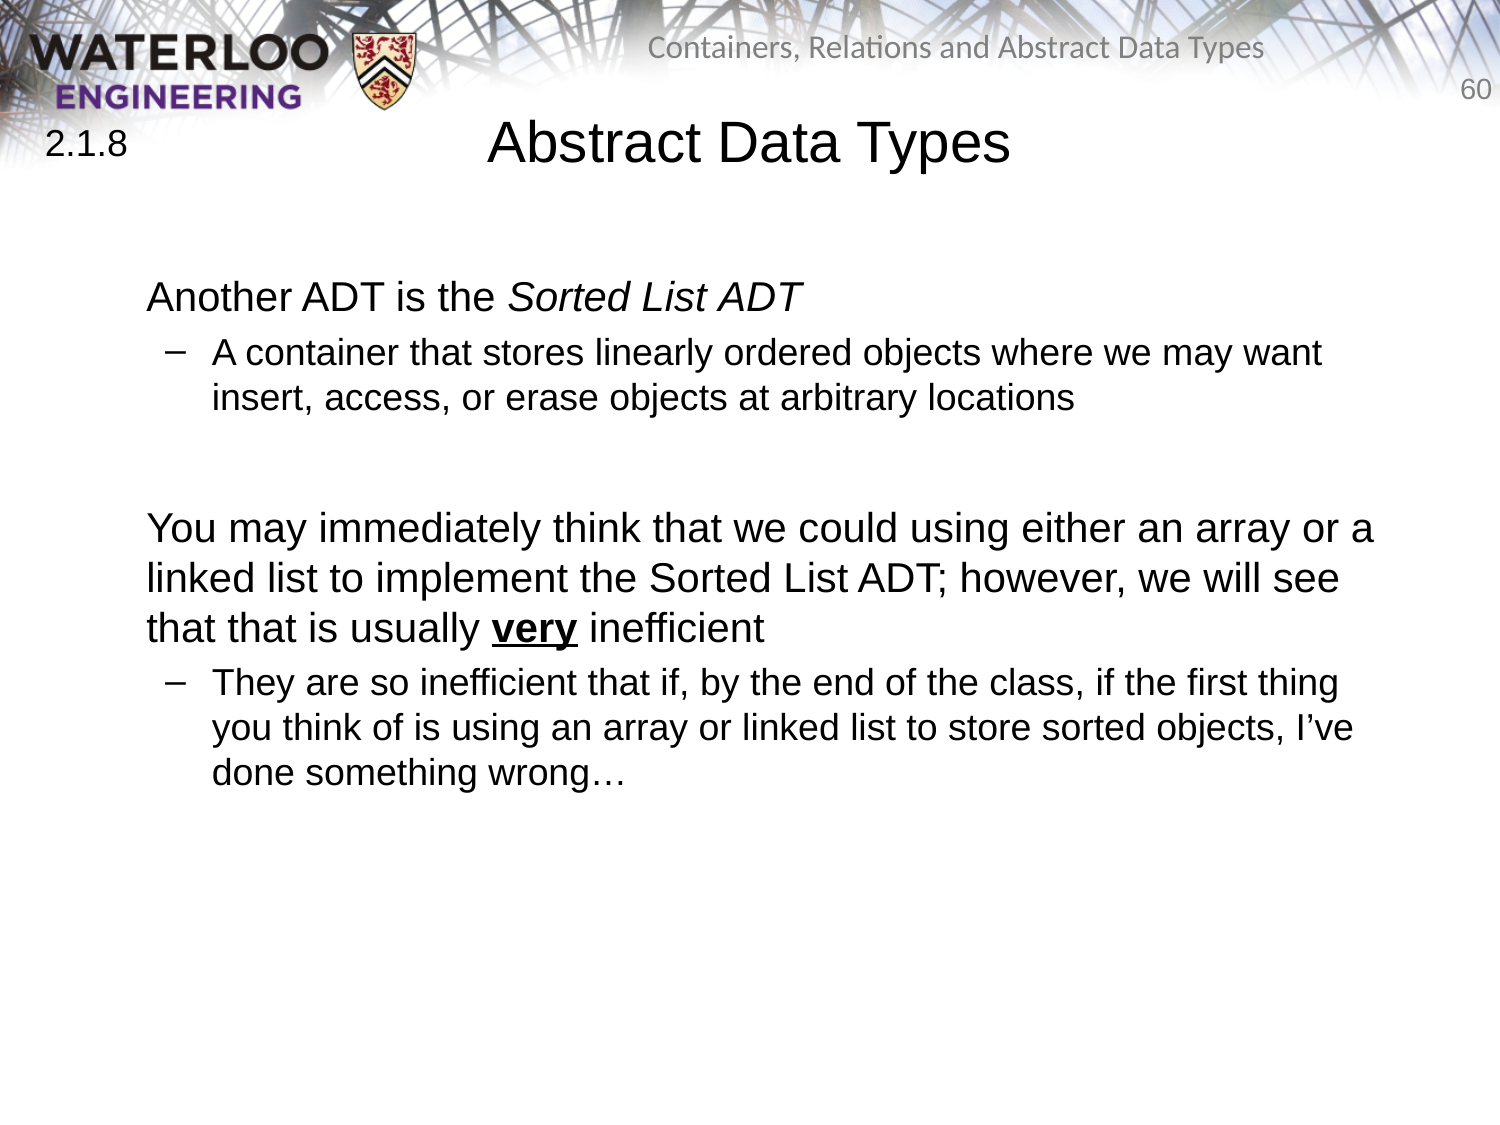

Abstract Data Types
	Another ADT is the Sorted List ADT
A container that stores linearly ordered objects where we may want insert, access, or erase objects at arbitrary locations

	You may immediately think that we could using either an array or a linked list to implement the Sorted List ADT; however, we will see that that is usually very inefficient
They are so inefficient that if, by the end of the class, if the first thing you think of is using an array or linked list to store sorted objects, I’ve done something wrong…
2.1.8